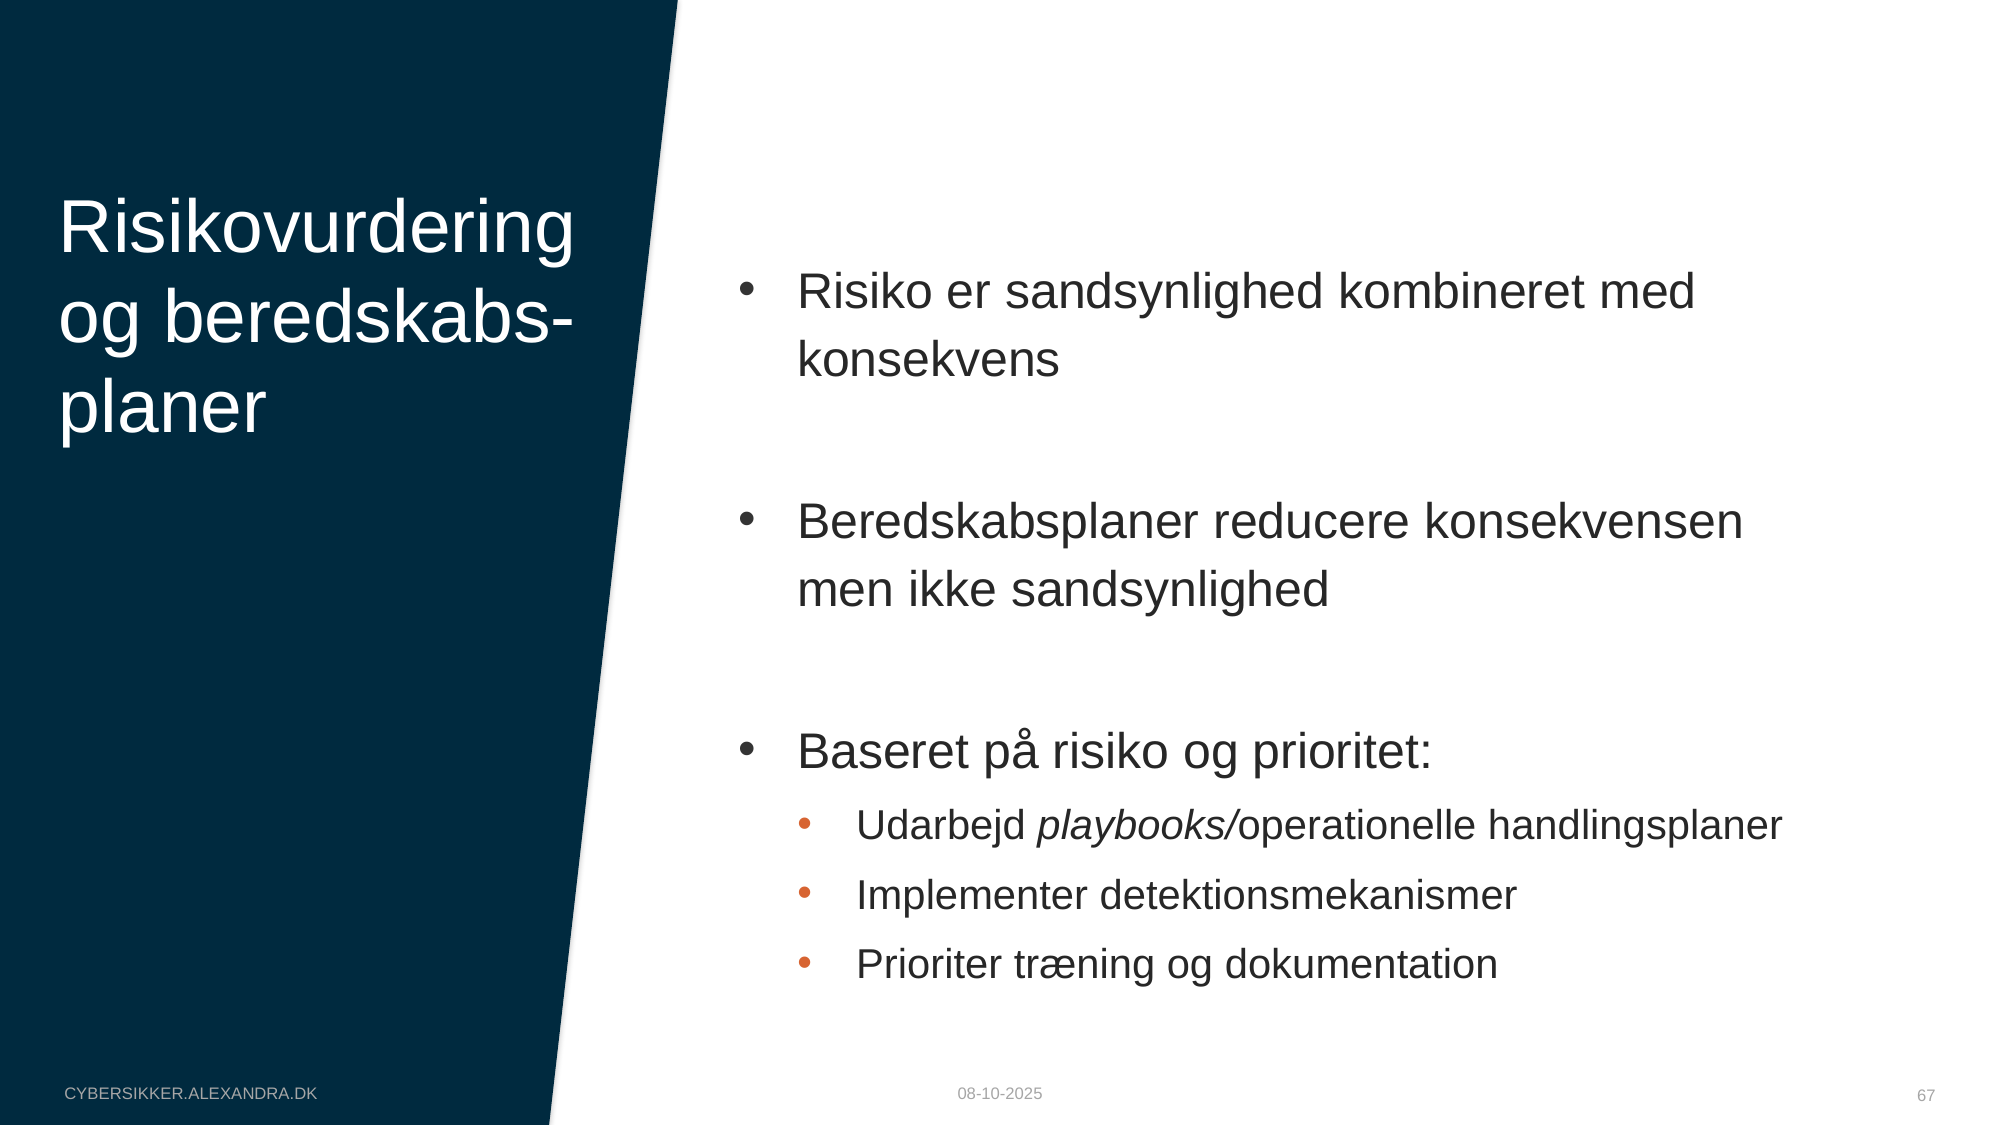

# Risikovurdering og beredskabs-planer

Risiko er sandsynlighed kombineret med konsekvens

Beredskabsplaner reducere konsekvensen men ikke sandsynlighed

Baseret på risiko og prioritet:
Udarbejd playbooks/operationelle handlingsplaner
Implementer detektionsmekanismer
Prioriter træning og dokumentation
cybersikker.alexandra.dk
08-10-2025
67